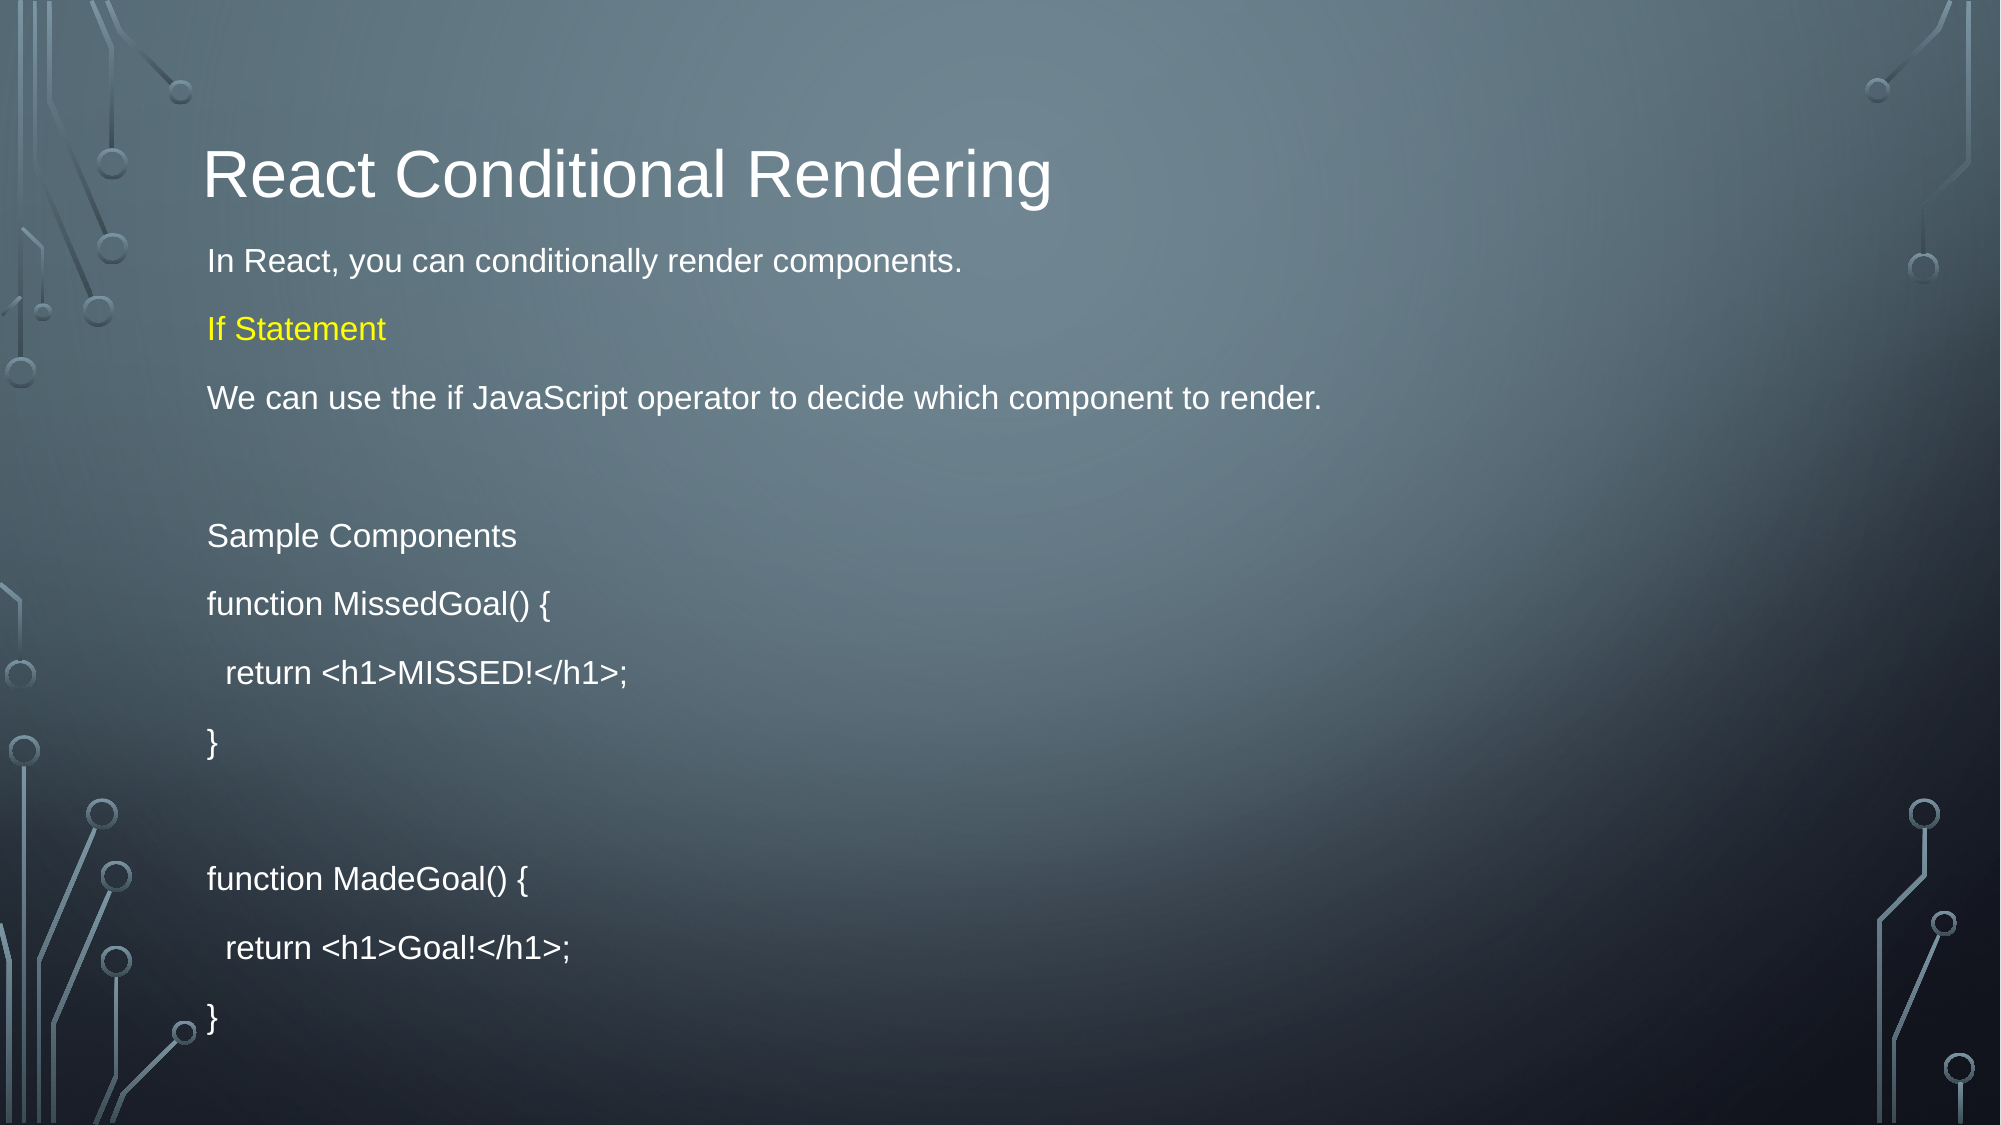

# React Conditional Rendering
In React, you can conditionally render components.
If Statement
We can use the if JavaScript operator to decide which component to render.

Sample Components
function MissedGoal() {
  return <h1>MISSED!</h1>;
}

function MadeGoal() {
  return <h1>Goal!</h1>;
}